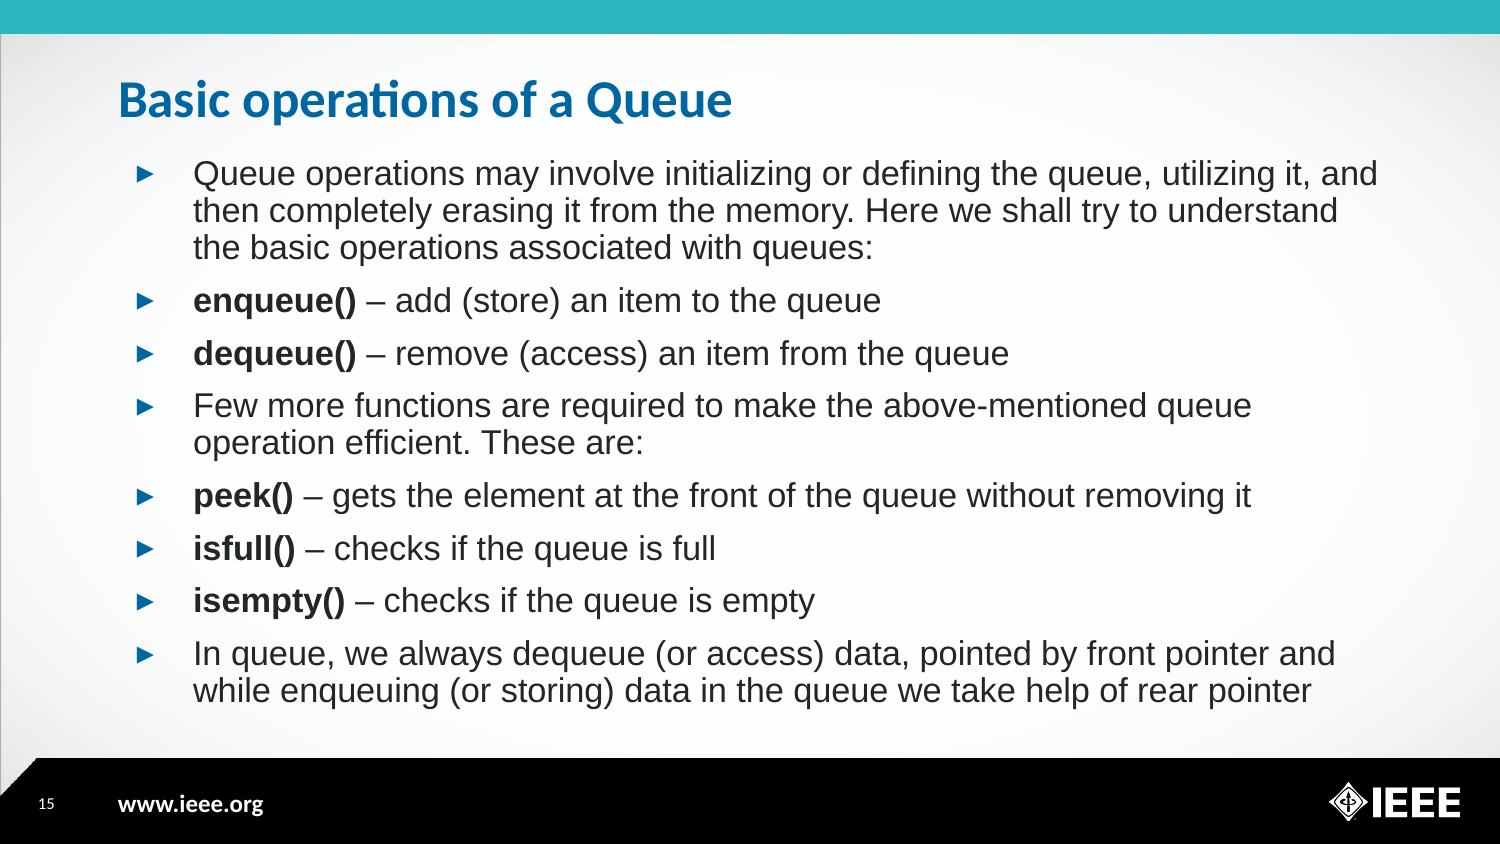

# Basic operations of a Queue
Queue operations may involve initializing or defining the queue, utilizing it, and then completely erasing it from the memory. Here we shall try to understand the basic operations associated with queues:
enqueue() – add (store) an item to the queue
dequeue() – remove (access) an item from the queue
Few more functions are required to make the above-mentioned queue operation efficient. These are:
peek() – gets the element at the front of the queue without removing it
isfull() – checks if the queue is full
isempty() – checks if the queue is empty
In queue, we always dequeue (or access) data, pointed by front pointer and while enqueuing (or storing) data in the queue we take help of rear pointer
15